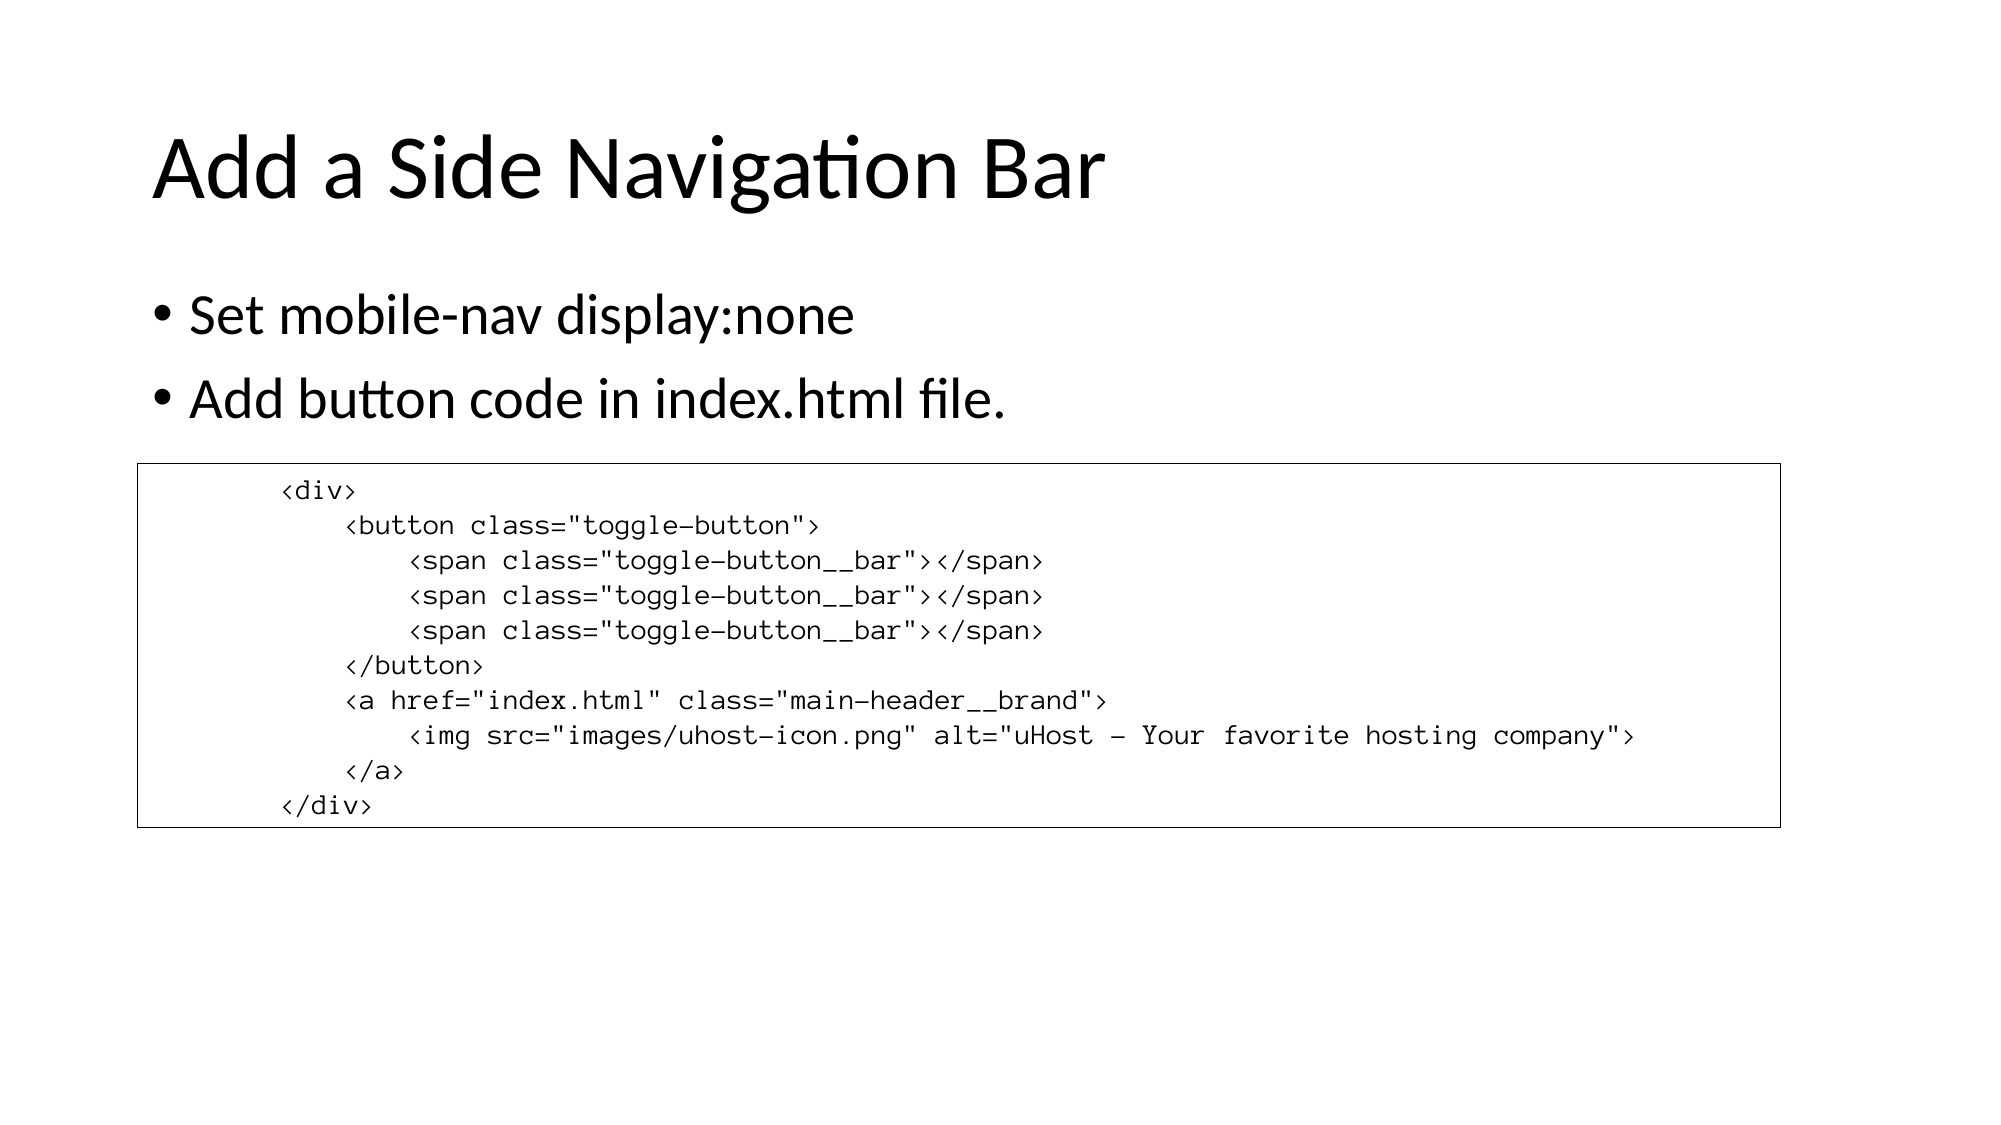

# Add a Side Navigation Bar
Set mobile-nav display:none
Add button code in index.html file.
        <div>
            <button class="toggle-button">
                <span class="toggle-button__bar"></span>
                <span class="toggle-button__bar"></span>
                <span class="toggle-button__bar"></span>
            </button>
            <a href="index.html" class="main-header__brand">
                <img src="images/uhost-icon.png" alt="uHost - Your favorite hosting company">
            </a>
        </div>